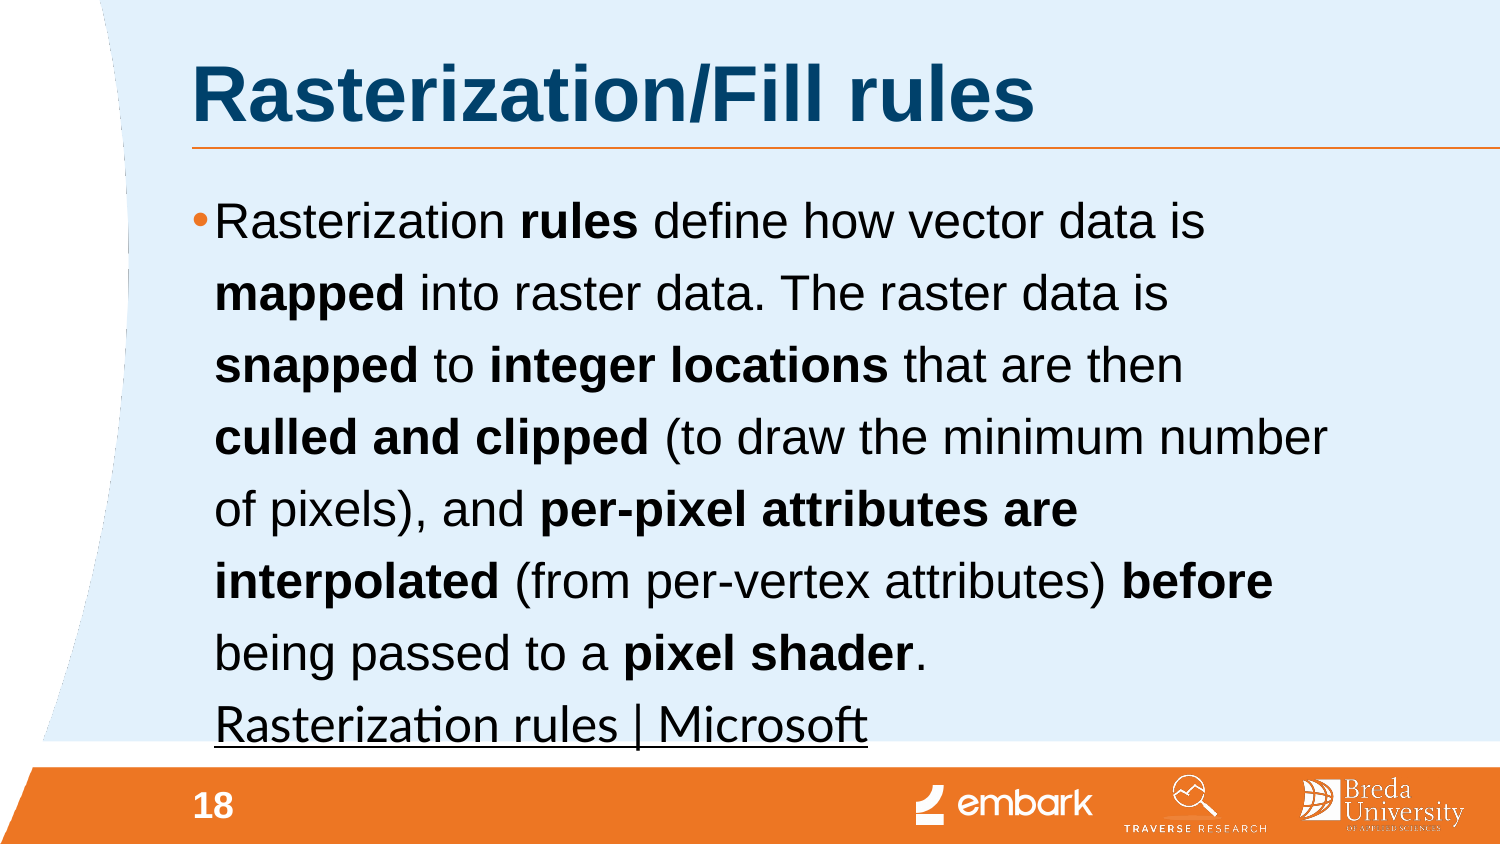

# Rasterization/Fill rules
Rasterization rules define how vector data is mapped into raster data. The raster data is snapped to integer locations that are then culled and clipped (to draw the minimum number of pixels), and per-pixel attributes are interpolated (from per-vertex attributes) before being passed to a pixel shader.  Rasterization rules | Microsoft
18